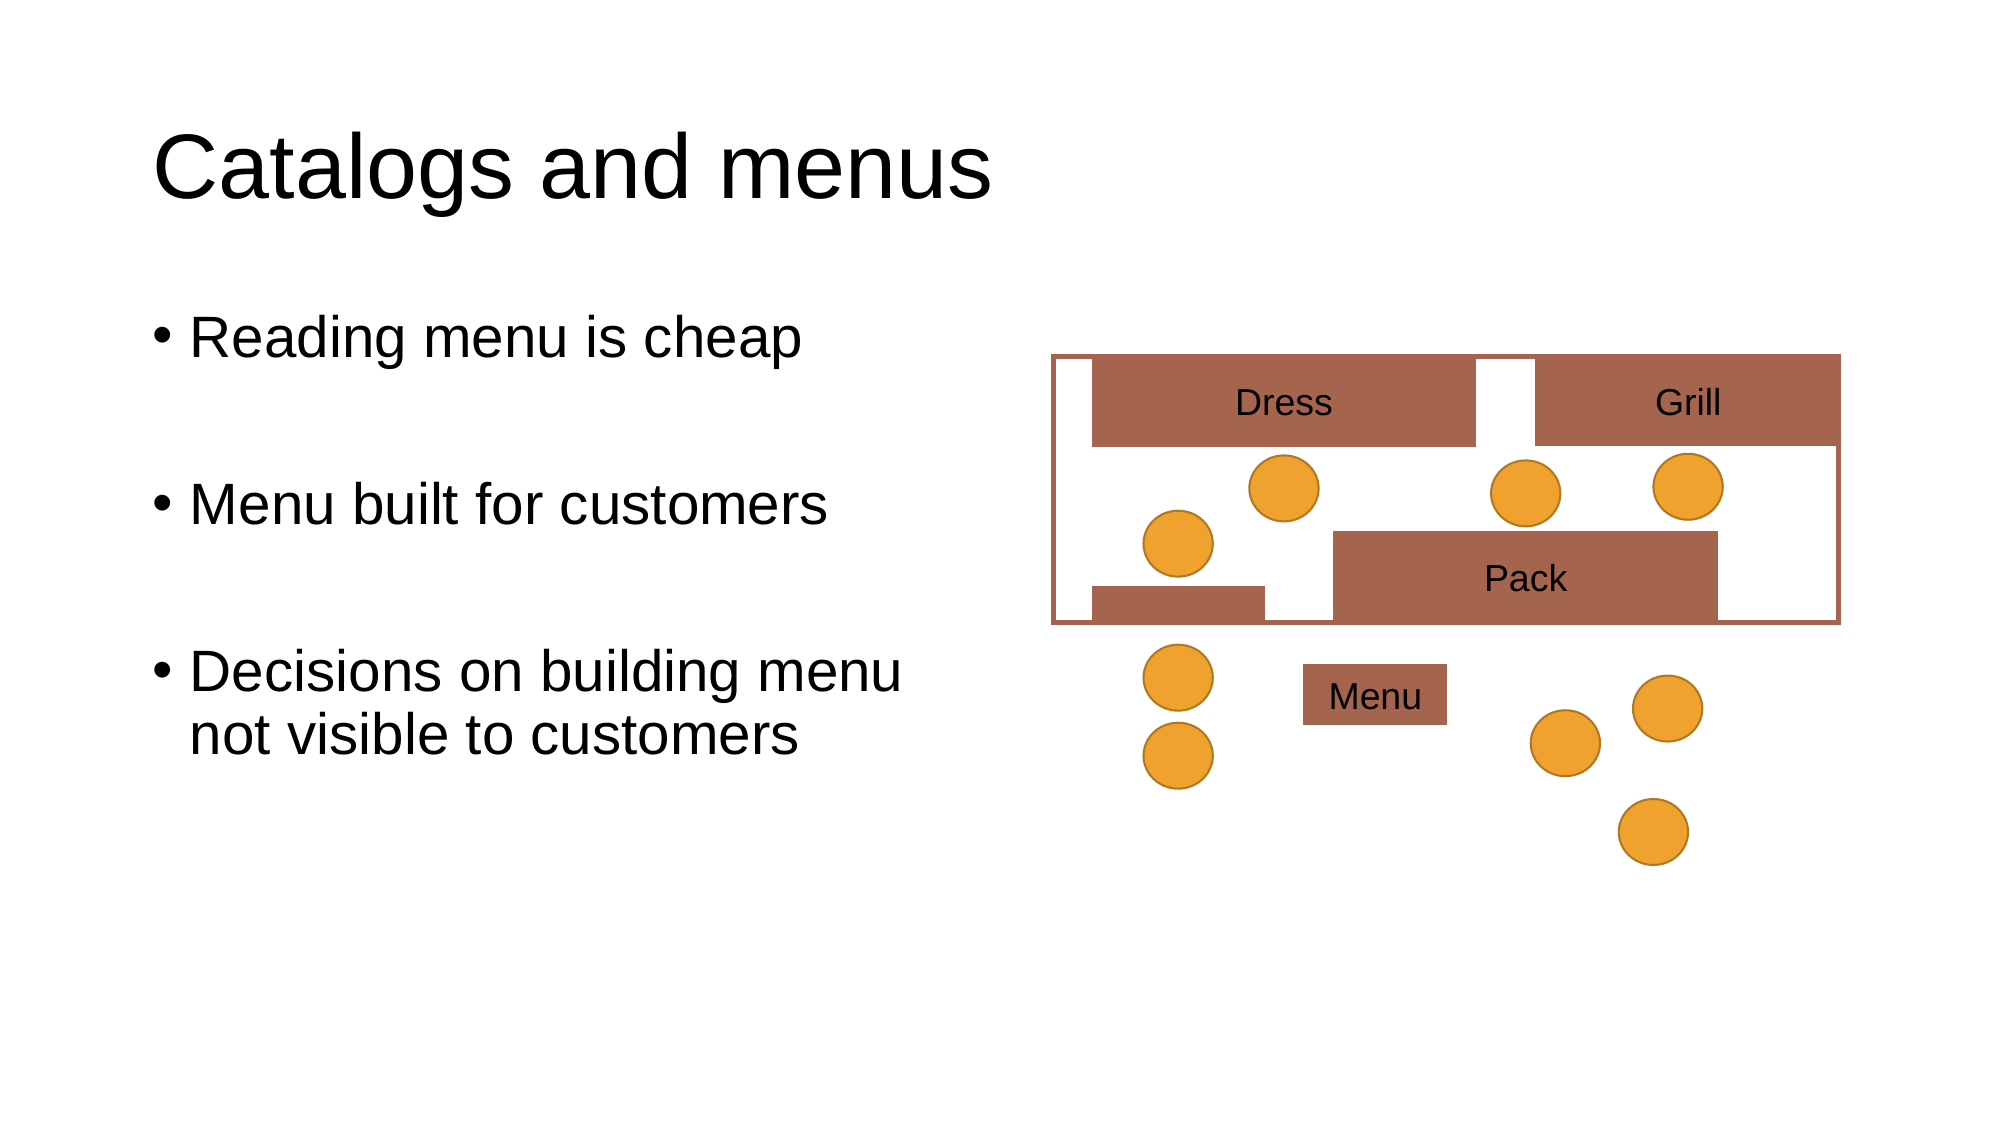

# Catalogs and menus
Reading menu is cheap

Menu built for customers

Decisions on building menu not visible to customers

Grill
Dress

Pack

Menu